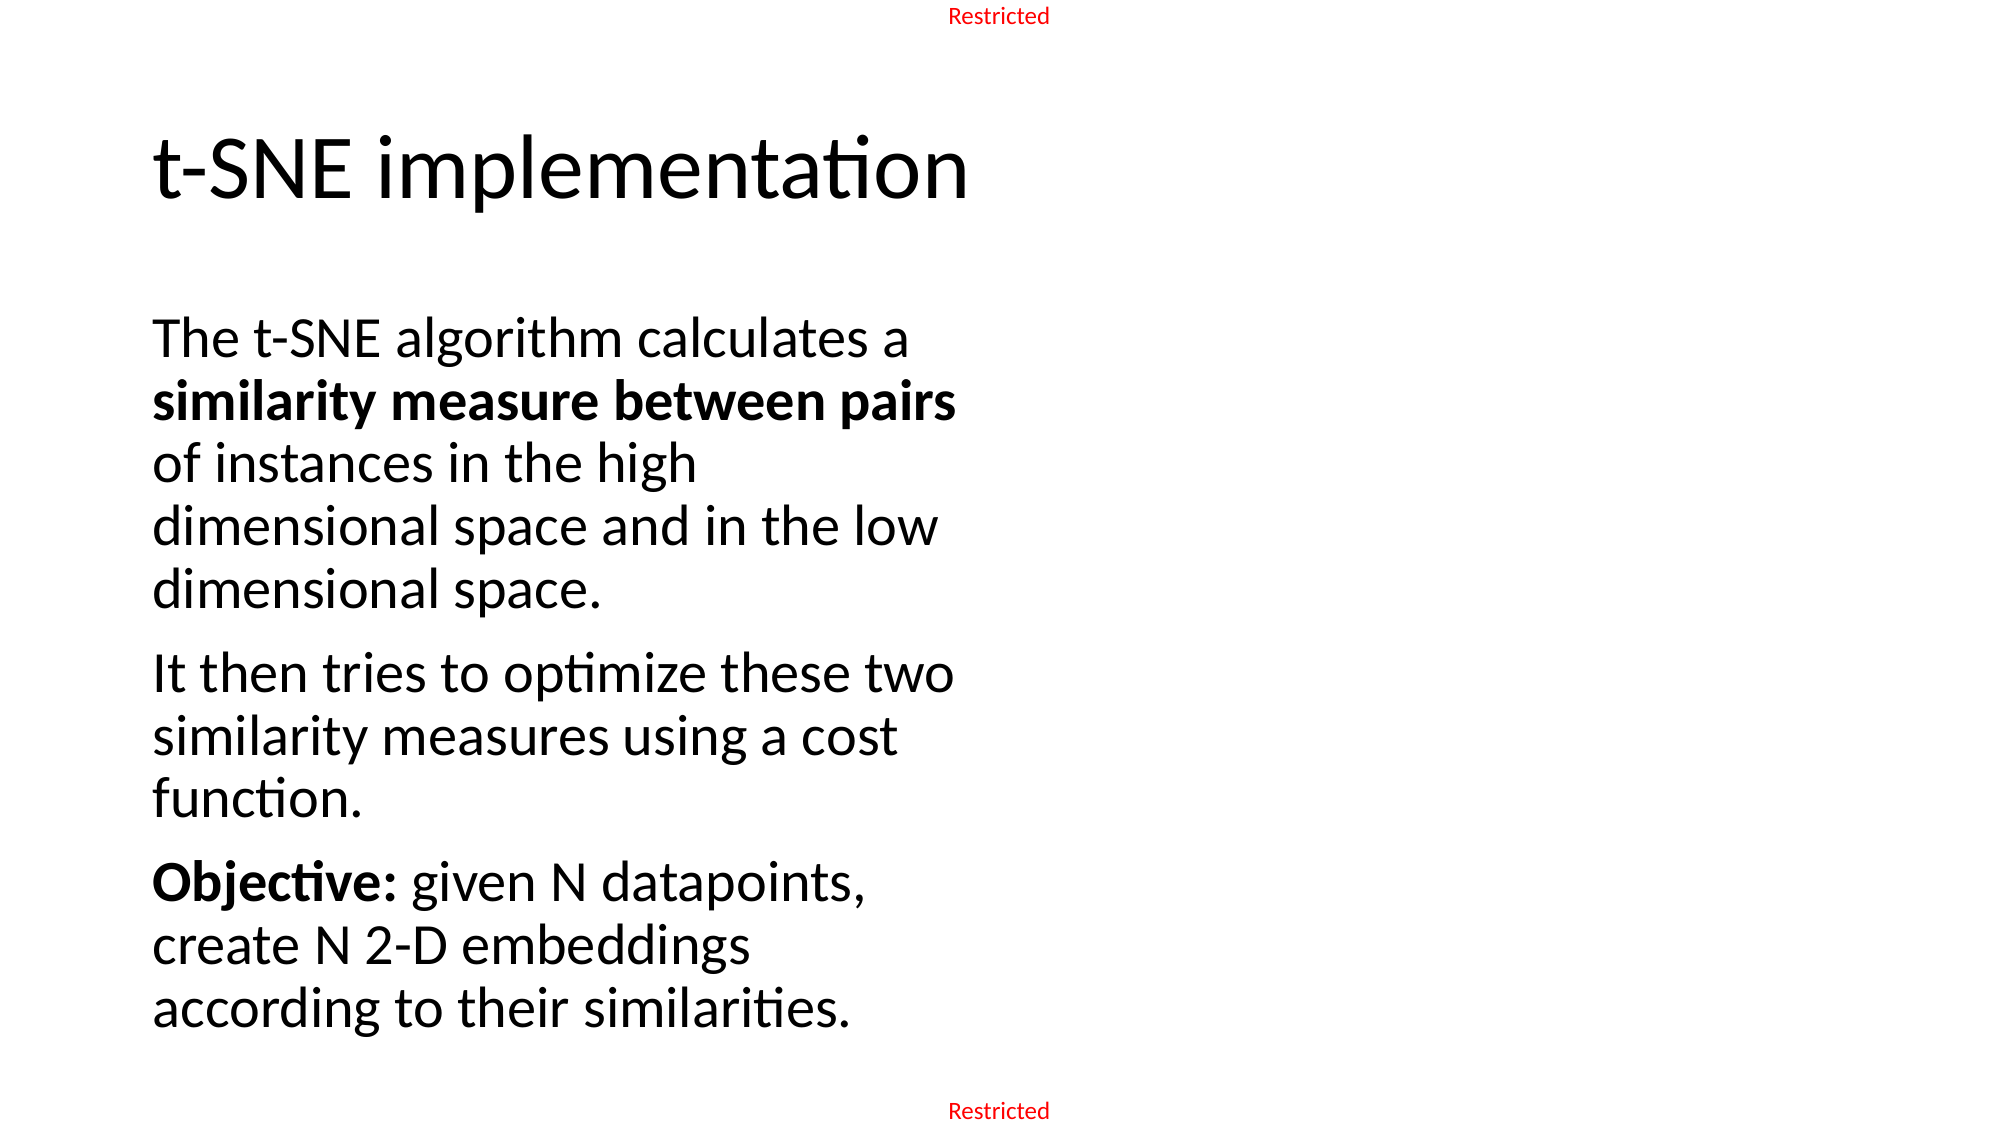

# t-SNE implementation
The t-SNE algorithm calculates a similarity measure between pairs of instances in the high dimensional space and in the low dimensional space.
It then tries to optimize these two similarity measures using a cost function.
Objective: given N datapoints, create N 2-D embeddings according to their similarities.